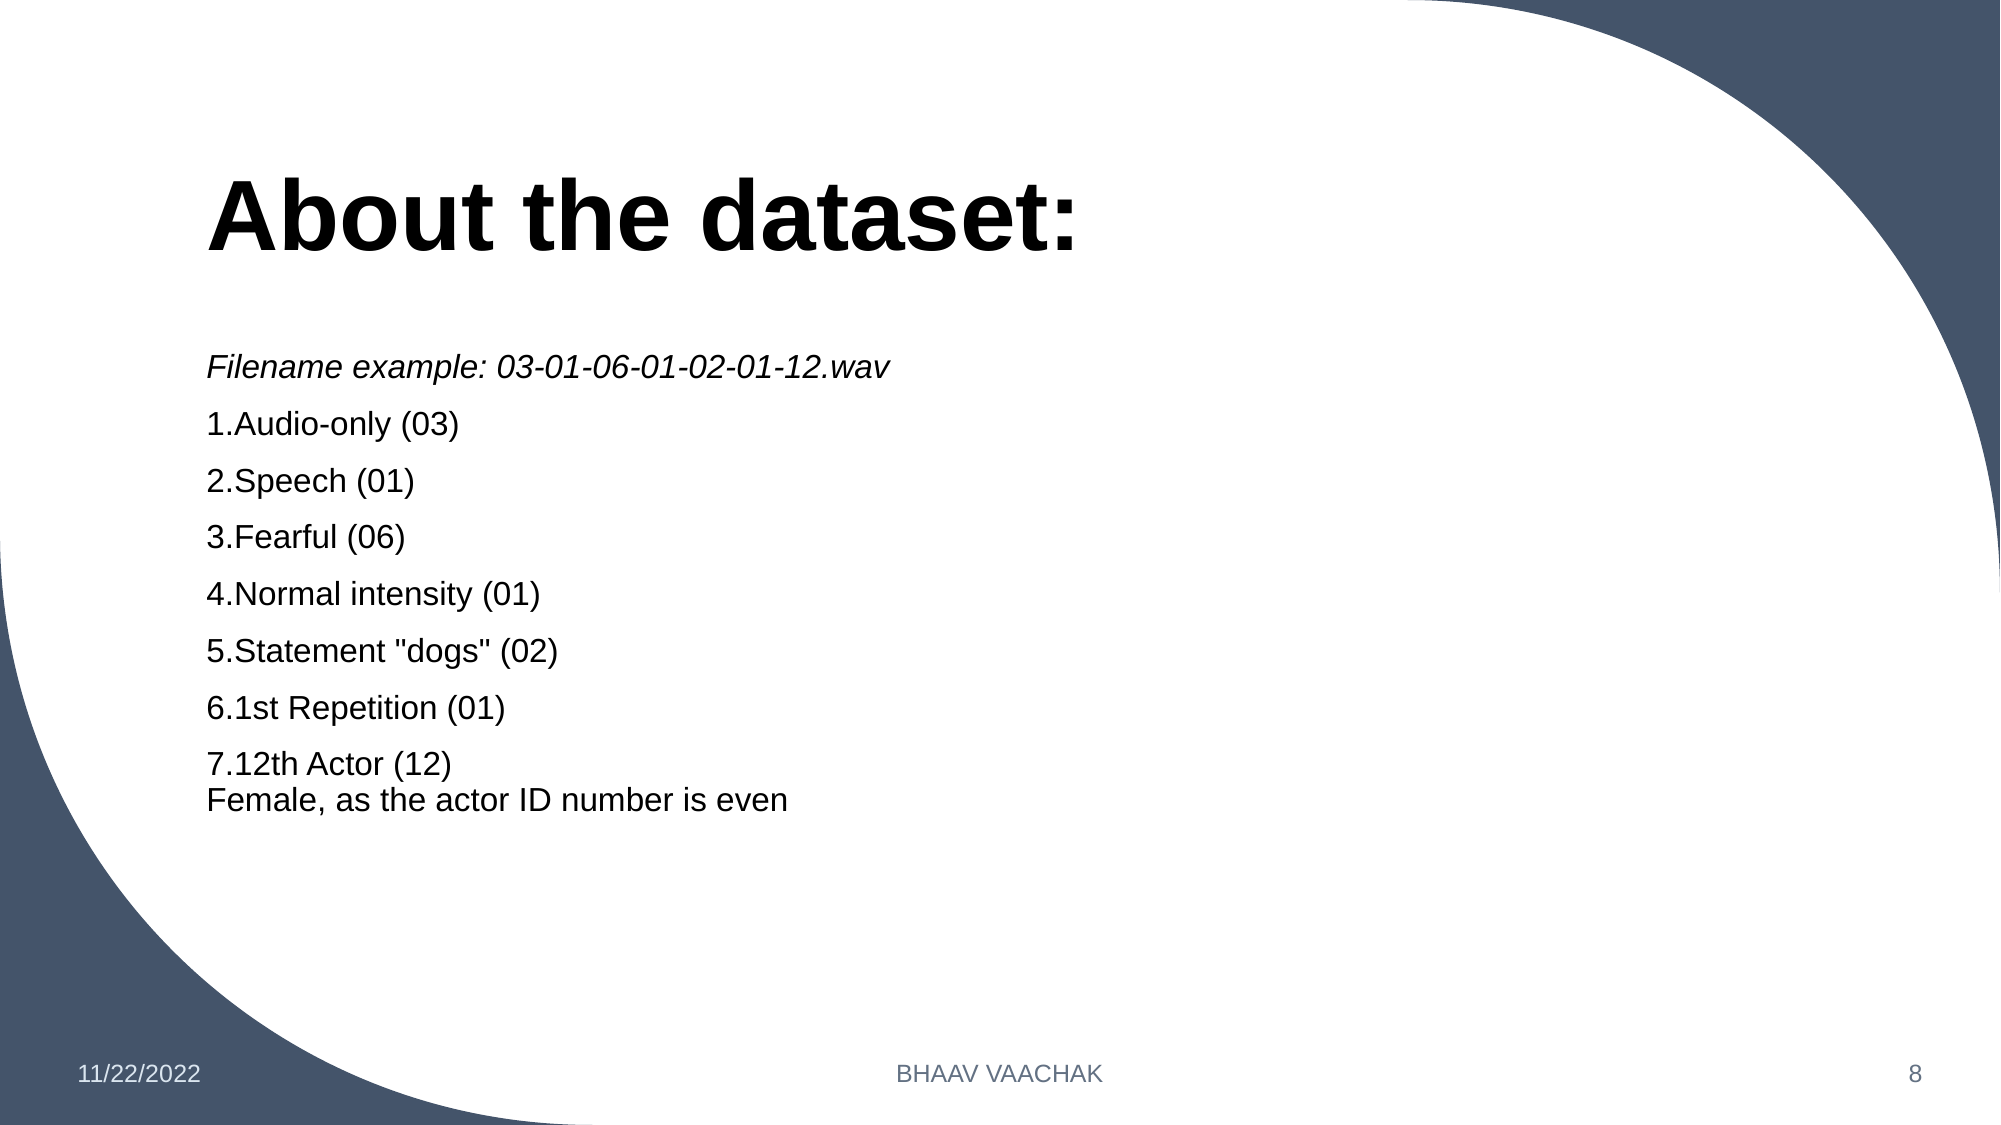

# About the dataset:
Filename example: 03-01-06-01-02-01-12.wav
Audio-only (03)
Speech (01)
Fearful (06)
Normal intensity (01)
Statement "dogs" (02)
1st Repetition (01)
12th Actor (12)
Female, as the actor ID number is even

11/22/2022
BHAAV VAACHAK
8